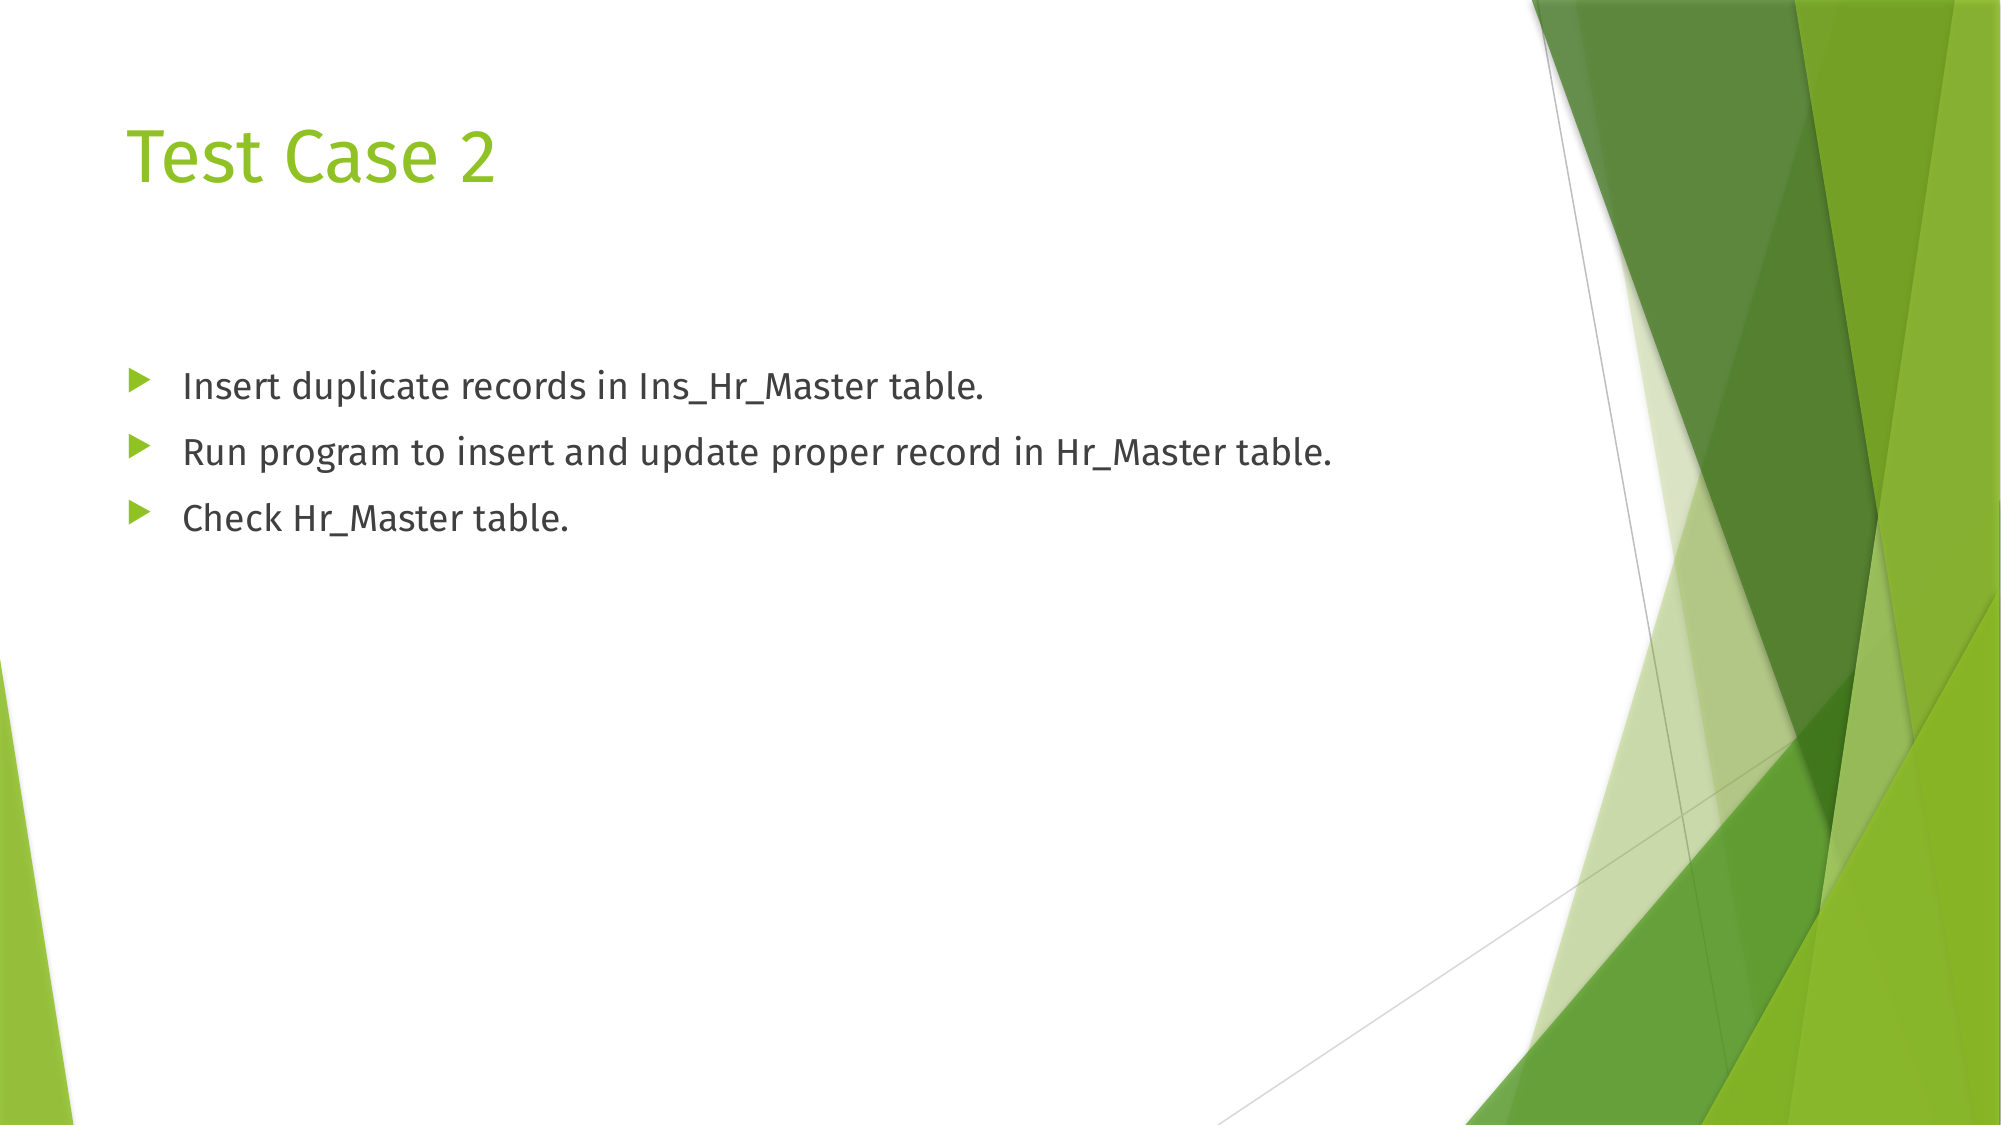

# Test Case 2
Insert duplicate records in Ins_Hr_Master table.
Run program to insert and update proper record in Hr_Master table.
Check Hr_Master table.